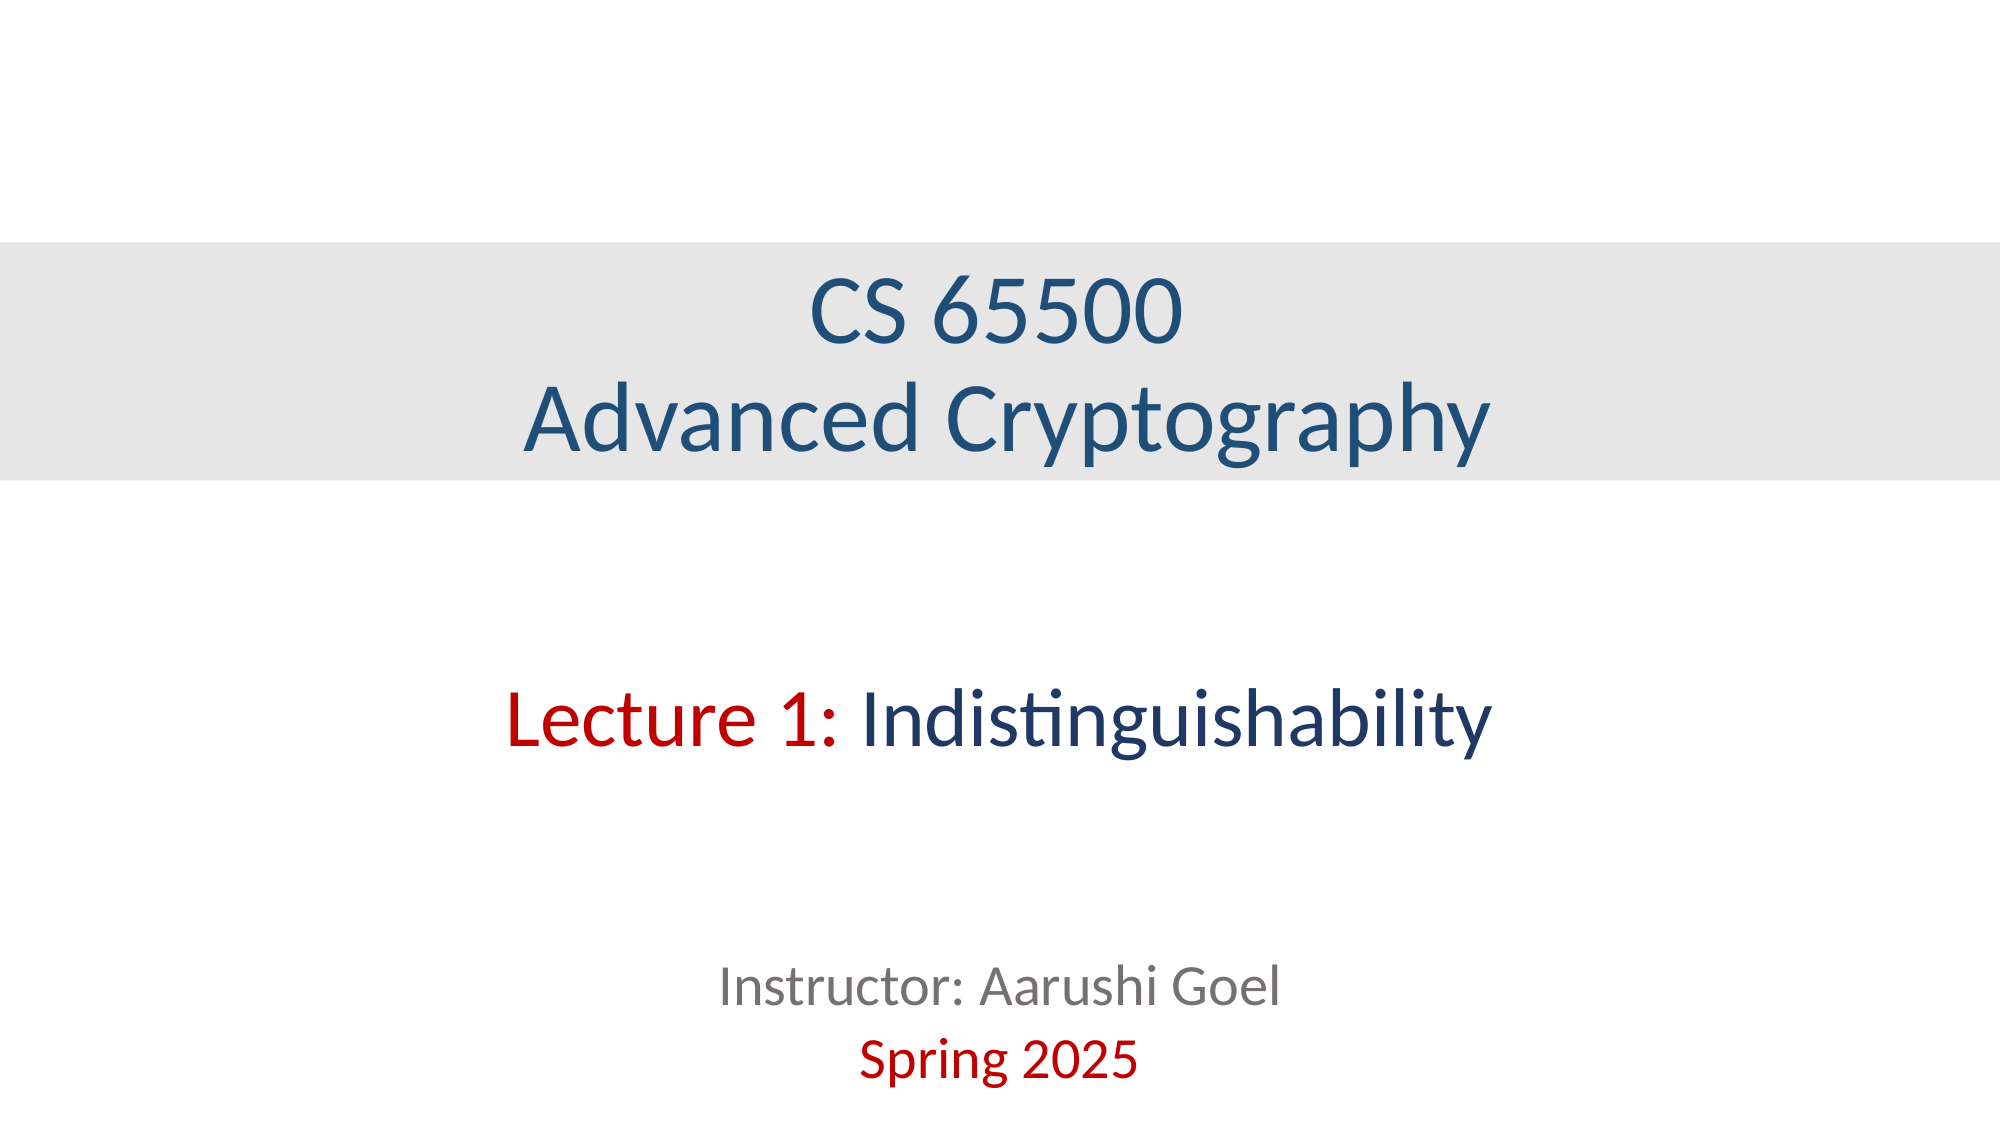

# CS 65500 Advanced Cryptography
Lecture 1: Indistinguishability
Instructor: Aarushi Goel
Spring 2025